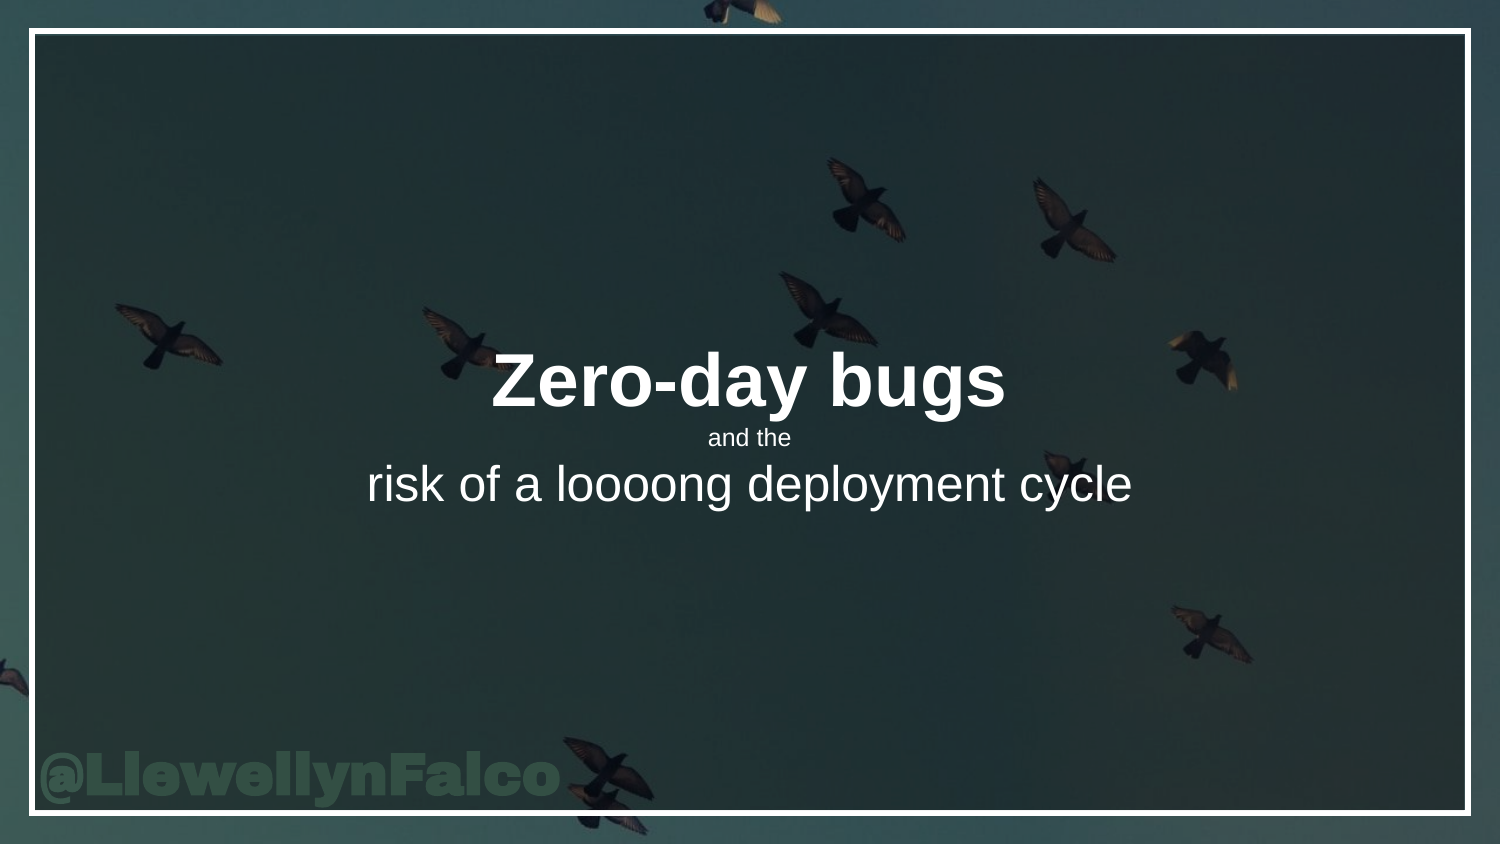

# Zero-day bugs and the risk of a loooong deployment cycle